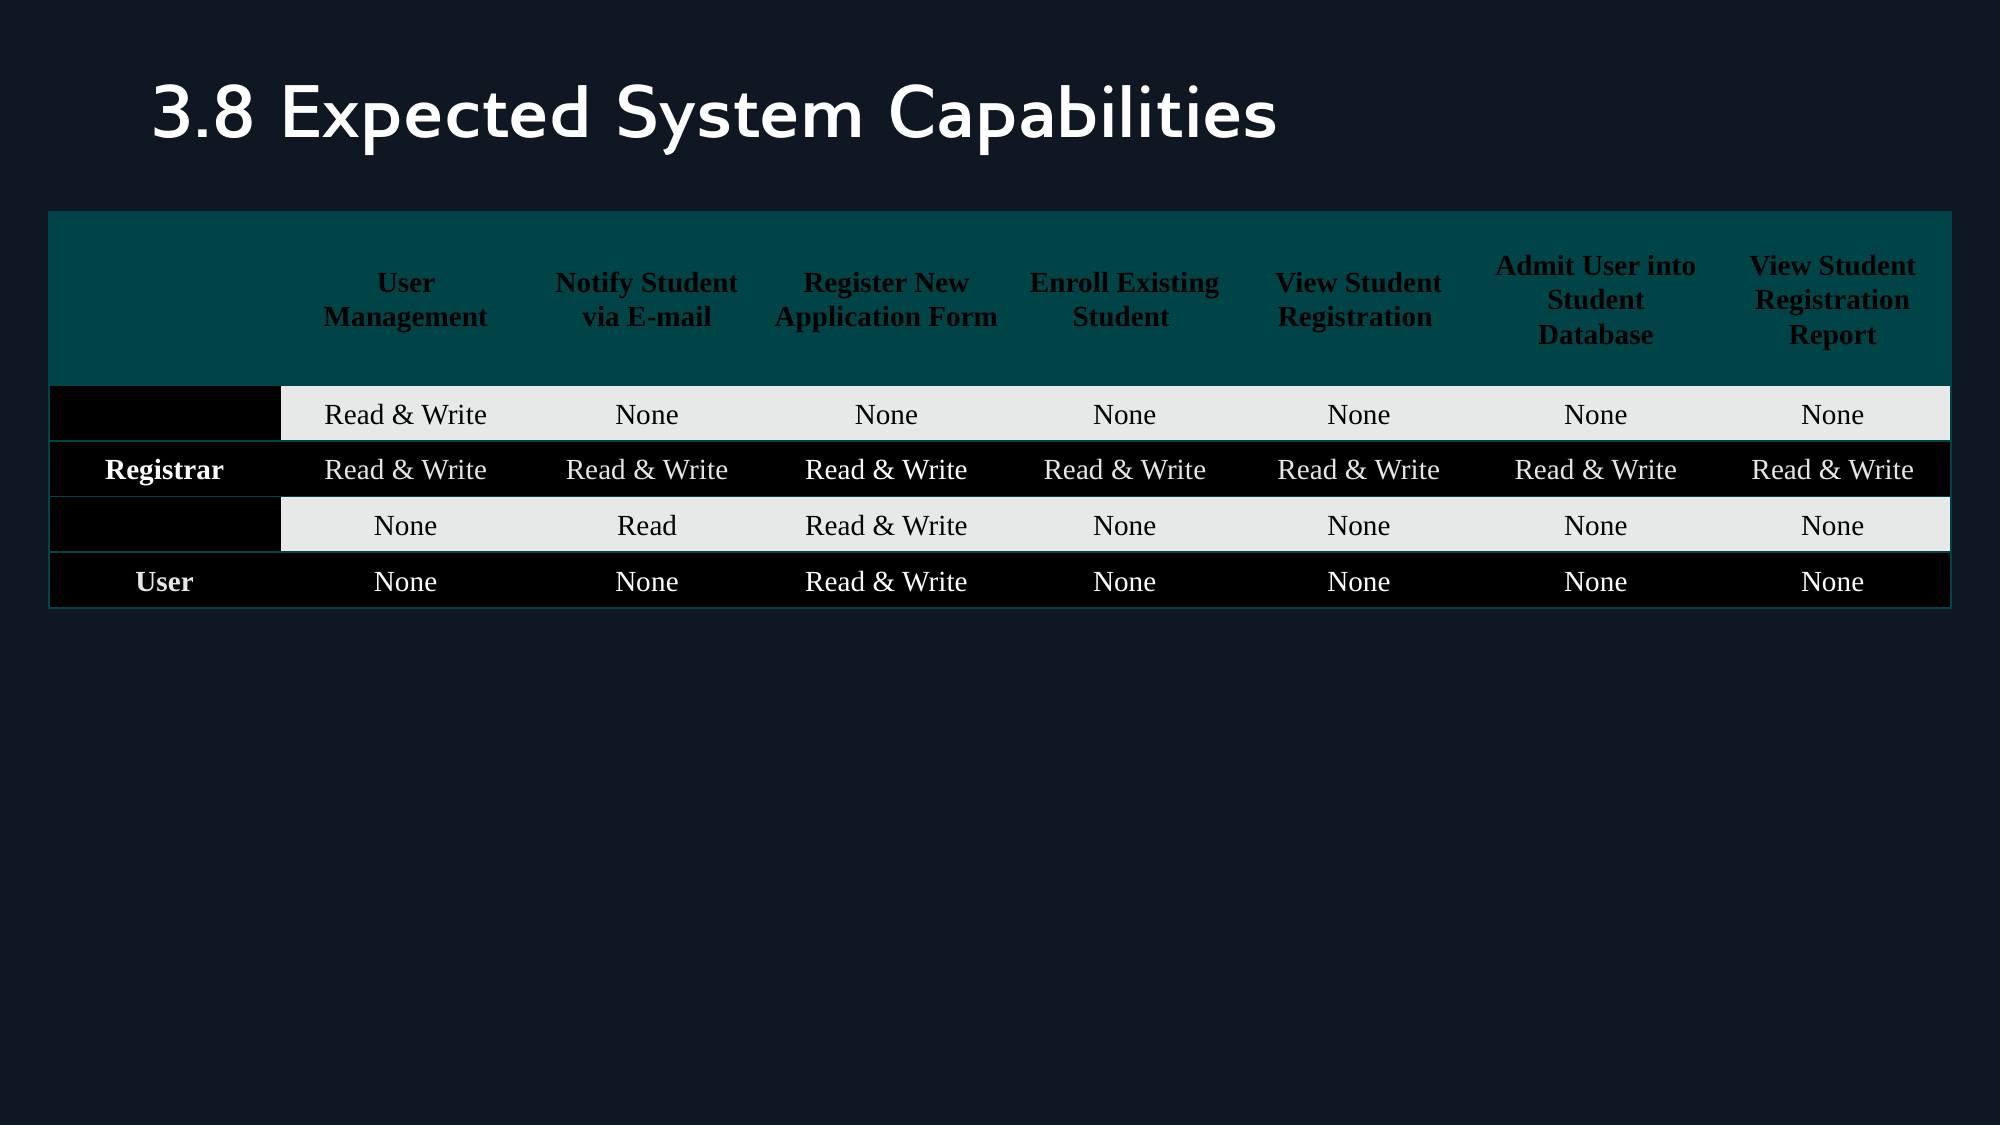

# 3.8 Expected System Capabilities
|  | User Management | Notify Student via E-mail | Register New Application Form | Enroll Existing Student | View Student Registration | Admit User into Student Database | View Student Registration Report |
| --- | --- | --- | --- | --- | --- | --- | --- |
| Administrator | Read & Write | None | None | None | None | None | None |
| Registrar | Read & Write | Read & Write | Read & Write | Read & Write | Read & Write | Read & Write | Read & Write |
| Student | None | Read | Read & Write | None | None | None | None |
| User | None | None | Read & Write | None | None | None | None |